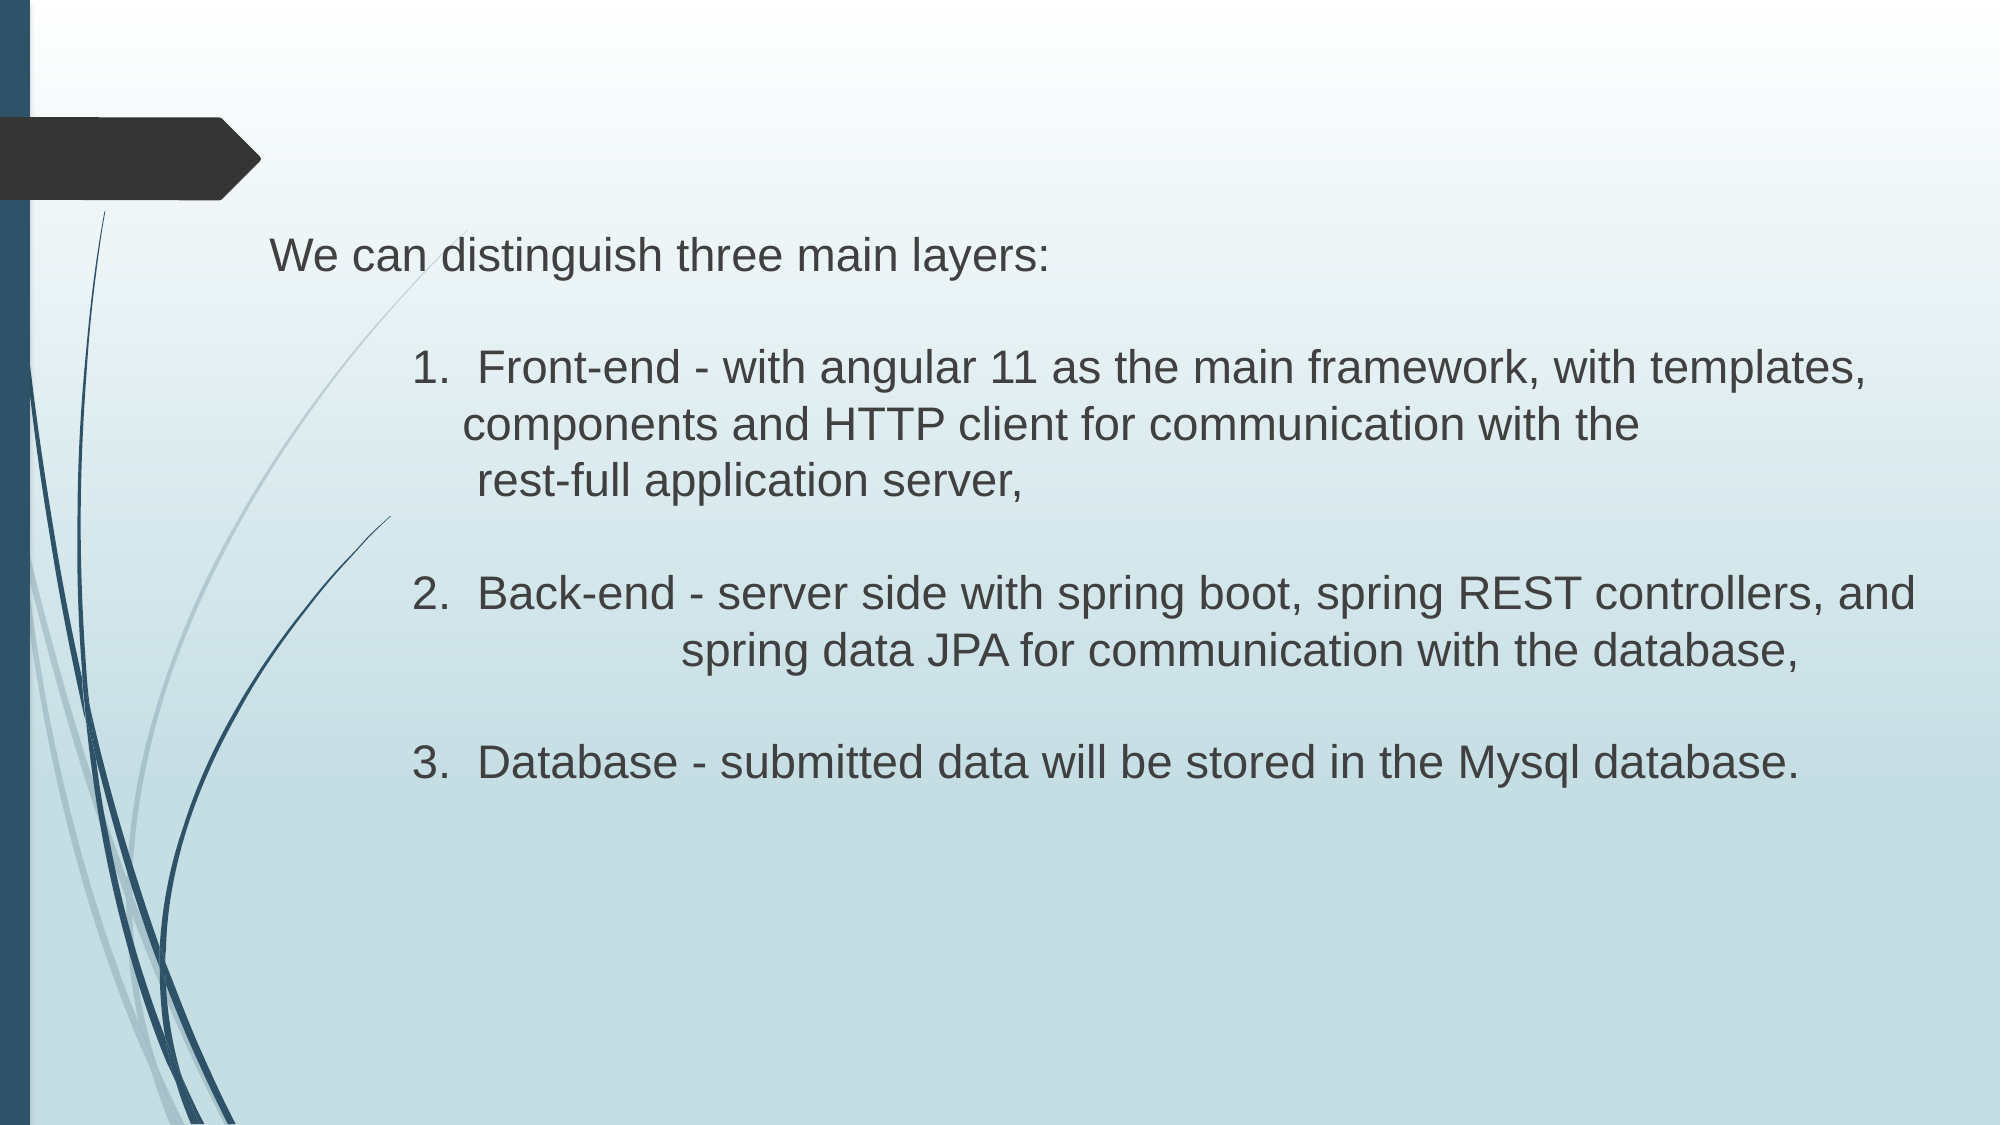

# We can distinguish three main layers: 1.  Front-end - with angular 11 as the main framework, with templates,   			    components and HTTP client for communication with the rest-full application server, 2.  Back-end - server side with spring boot, spring REST controllers, and   	 	          spring data JPA for communication with the database, 3.  Database - submitted data will be stored in the Mysql database.